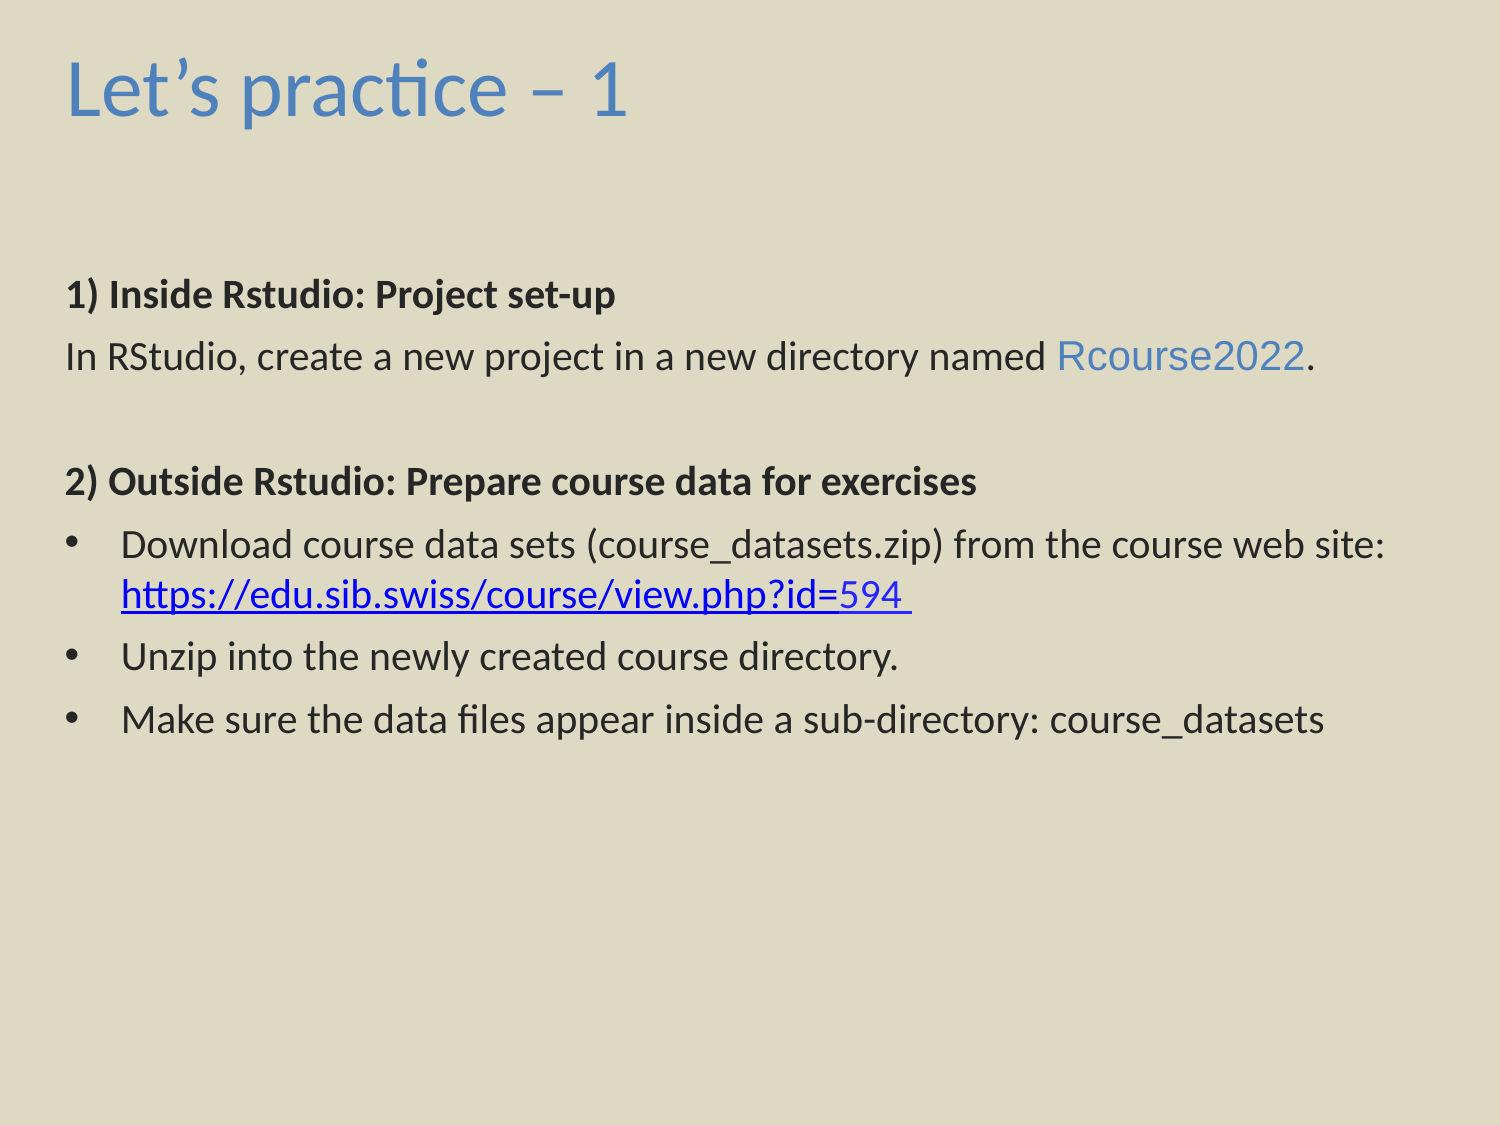

Let’s practice – 1

1) Inside Rstudio: Project set-up
In RStudio, create a new project in a new directory named Rcourse2022.

2) Outside Rstudio: Prepare course data for exercises
Download course data sets (course_datasets.zip) from the course web site: https://edu.sib.swiss/course/view.php?id=594
Unzip into the newly created course directory.
Make sure the data files appear inside a sub-directory: course_datasets